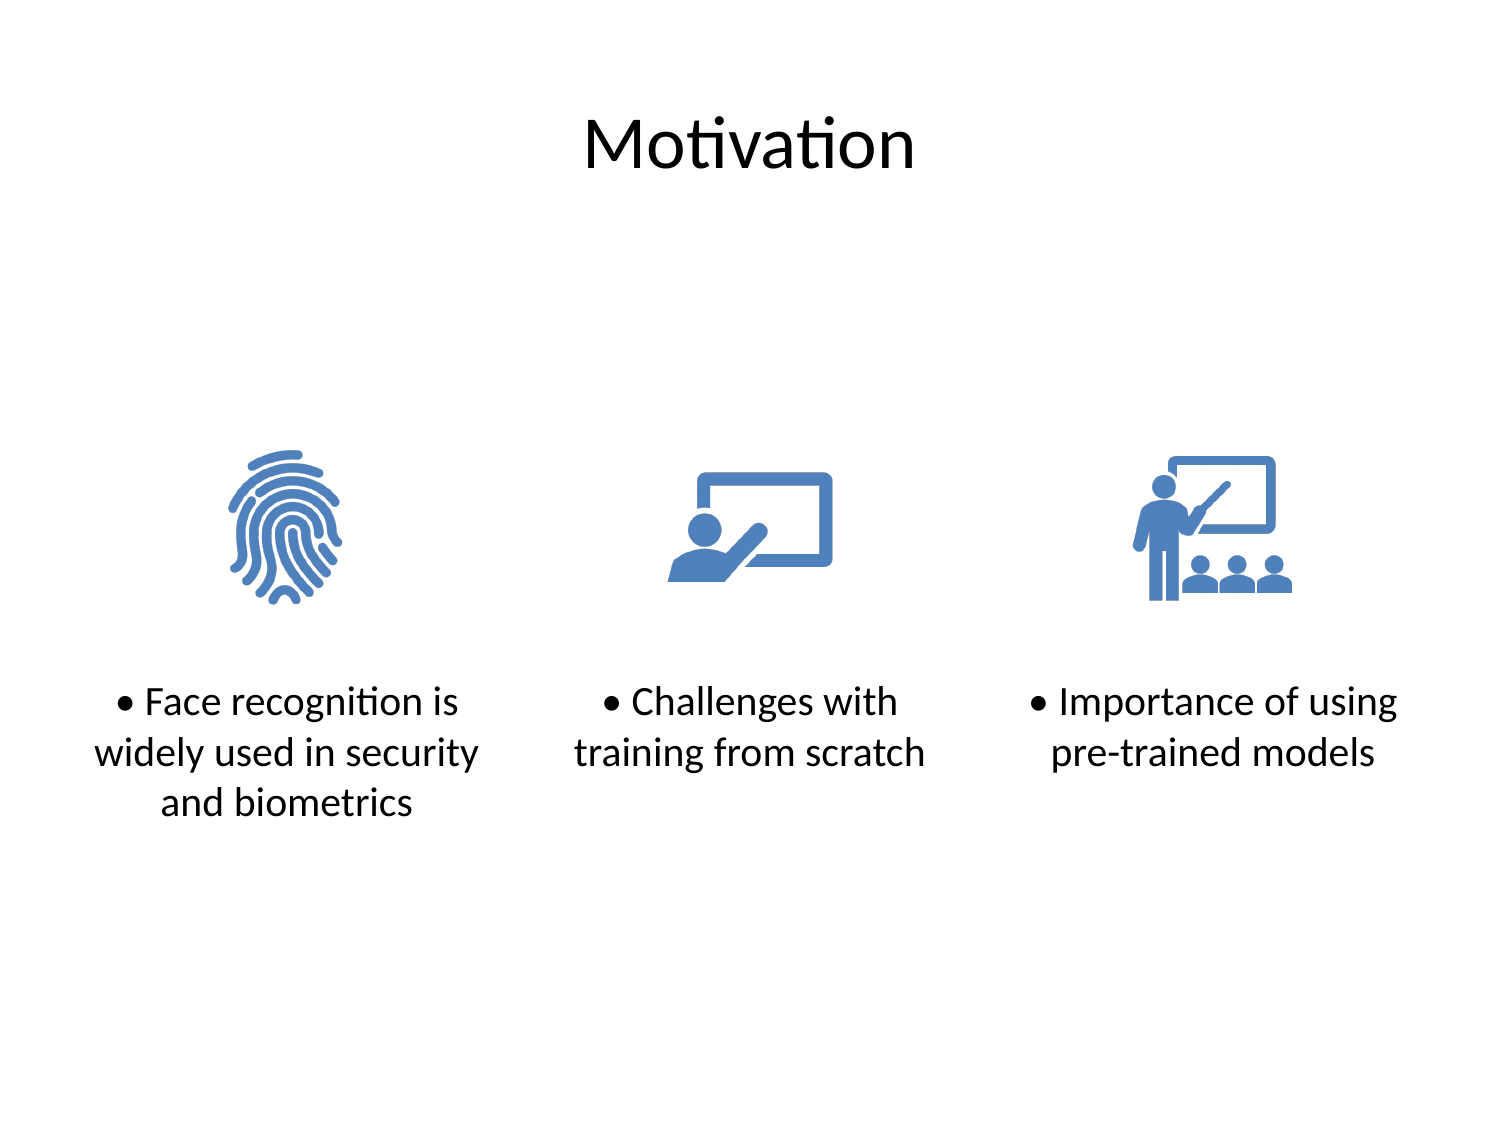

# Motivation
• Face recognition is widely used in security and biometrics
• Challenges with training from scratch
• Importance of using pre-trained models